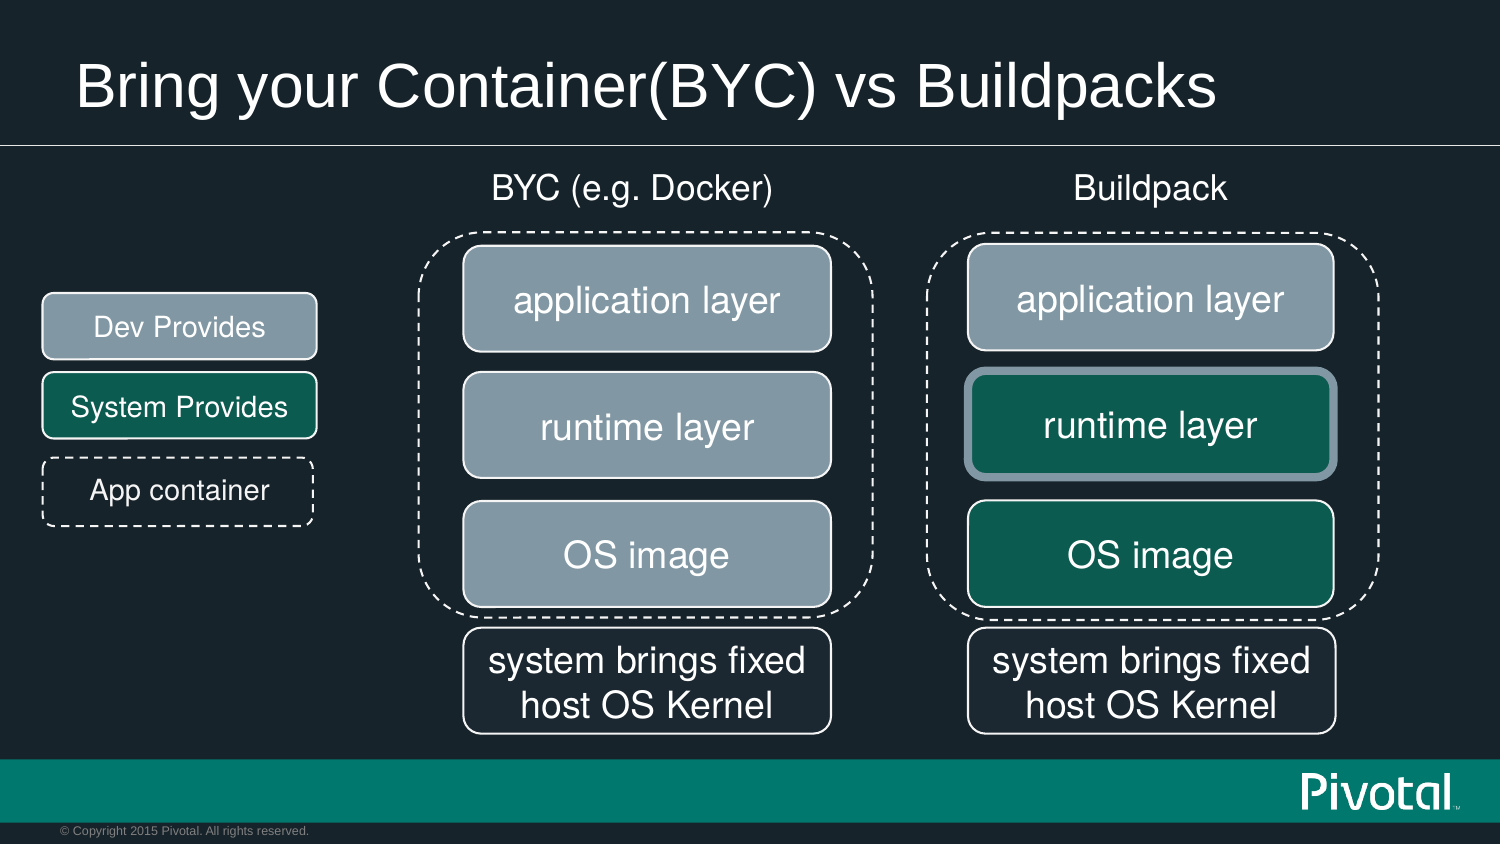

# Bring your Container(BYC) vs Buildpacks
Buildpack

application layer
runtime layer
OS image
BYC (e.g. Docker)

application layer
runtime layer
OS image
system brings fixed host OS Kernel
Dev Provides
System Provides

App container
system brings fixed host OS Kernel